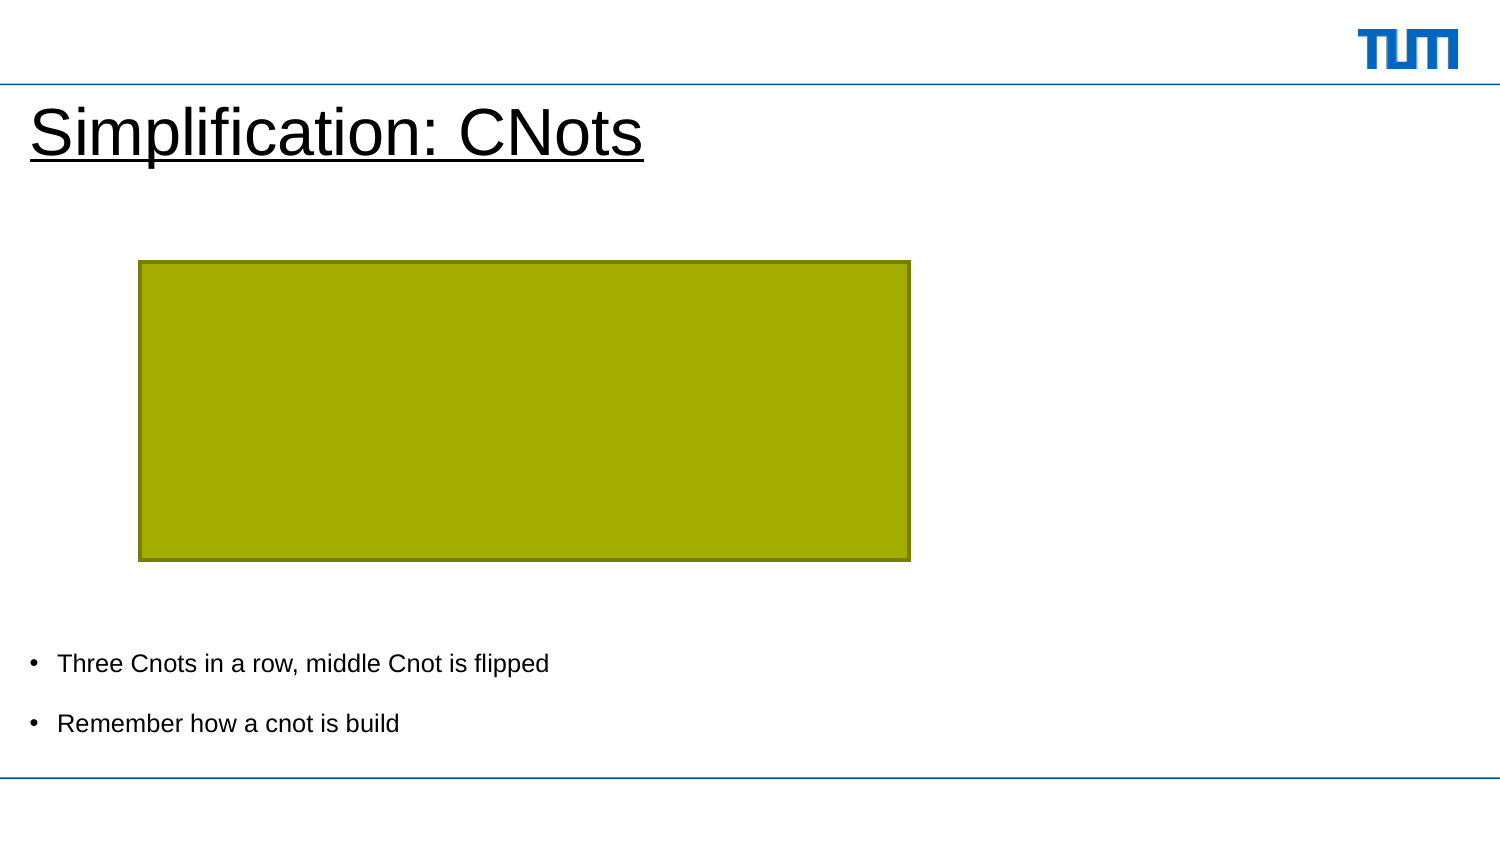

# Simplification: CNots

Three Cnots in a row, middle Cnot is flipped
Remember how a cnot is build